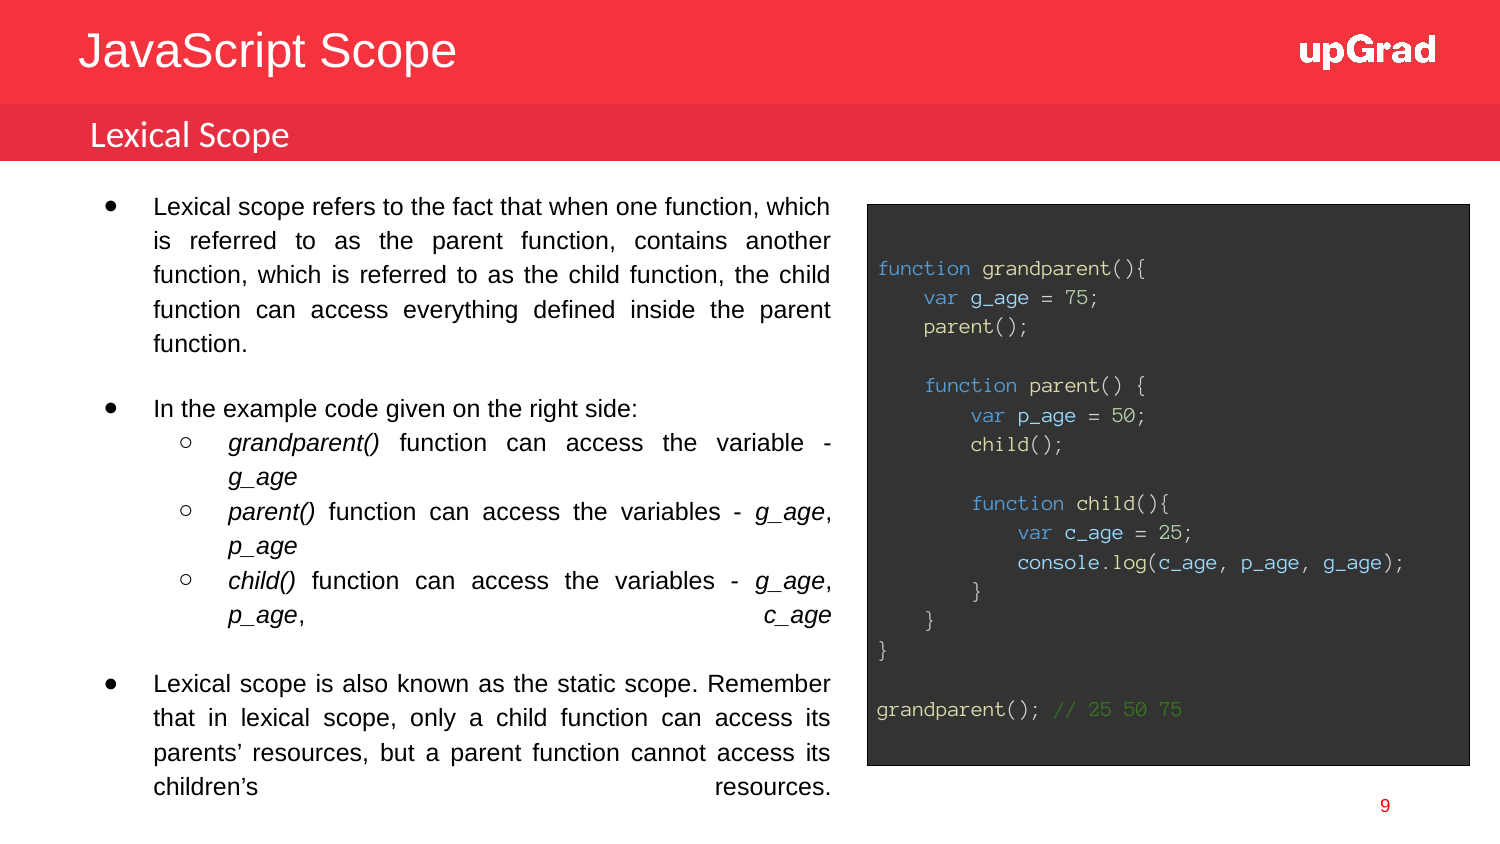

JavaScript Scope
Lexical Scope
Lexical scope refers to the fact that when one function, which is referred to as the parent function, contains another function, which is referred to as the child function, the child function can access everything defined inside the parent function.
In the example code given on the right side:
grandparent() function can access the variable - g_age
parent() function can access the variables - g_age, p_age
child() function can access the variables - g_age, p_age, c_age
Lexical scope is also known as the static scope. Remember that in lexical scope, only a child function can access its parents’ resources, but a parent function cannot access its children’s resources.
| function grandparent(){ var g\_age = 75; parent(); function parent() { var p\_age = 50; child(); function child(){ var c\_age = 25; console.log(c\_age, p\_age, g\_age); } } } grandparent(); // 25 50 75 |
| --- |
9